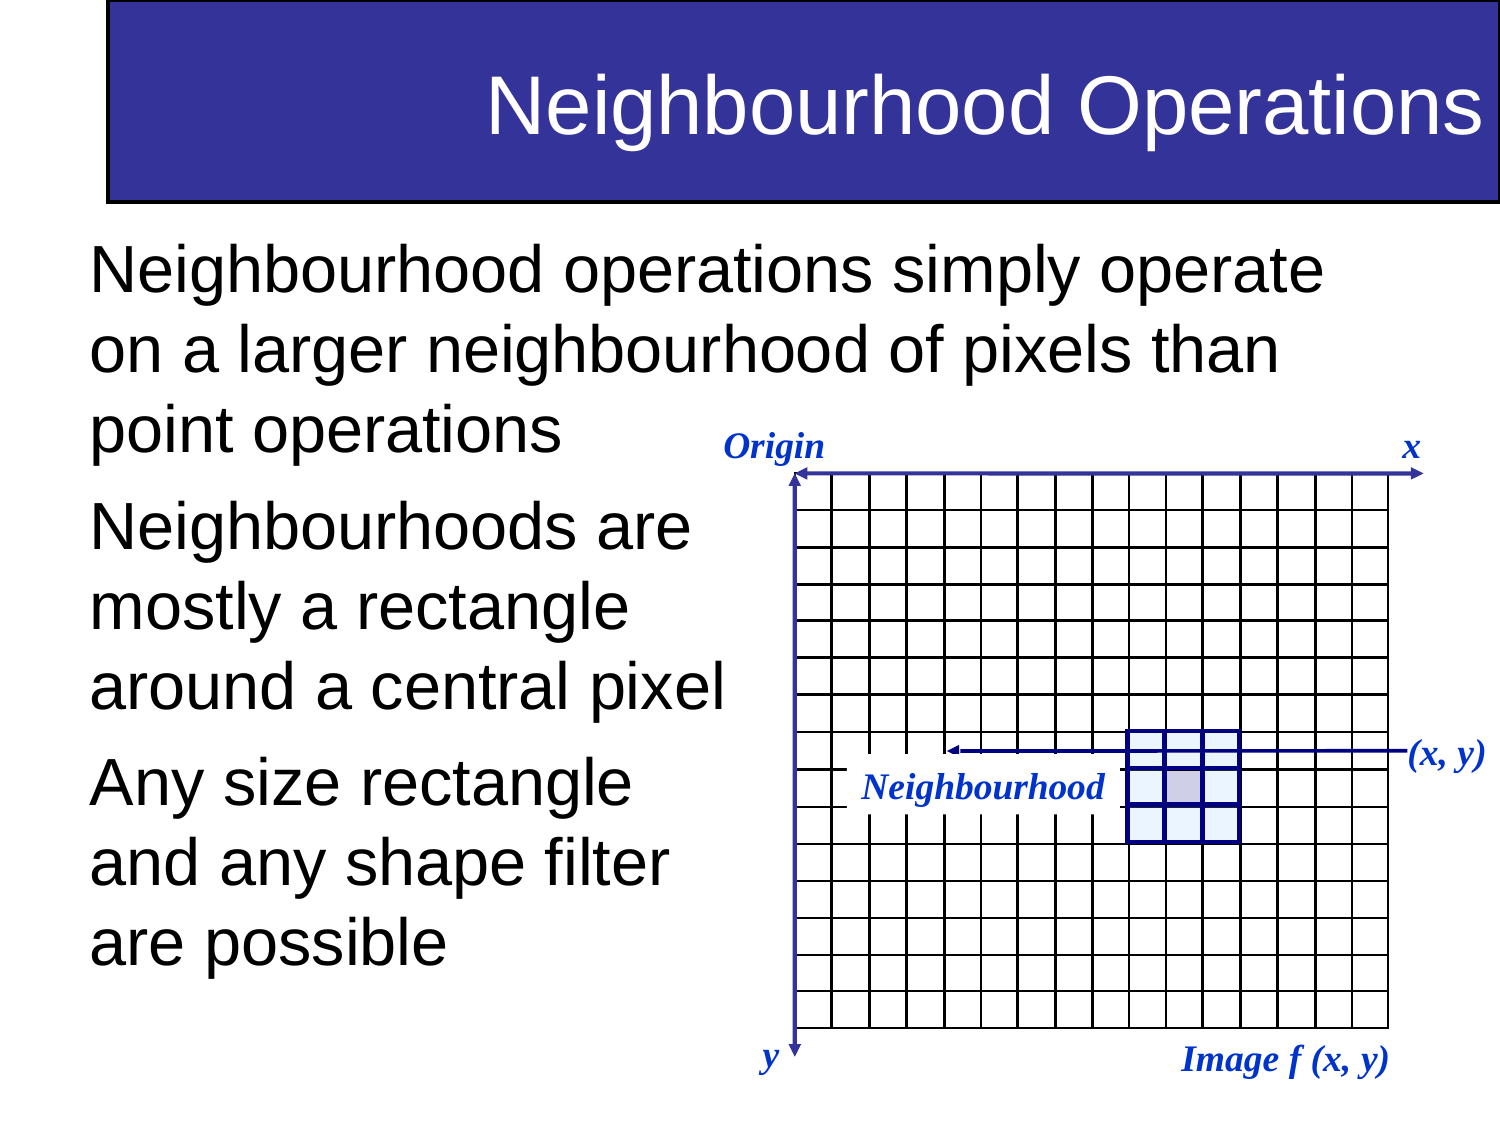

Neighbourhood Operations
Neighbourhood operations simply operate on a larger neighbourhood of pixels than point operations
Neighbourhoods are
mostly a rectangle
around a central pixel
Any size rectangle
and any shape filter
are possible
Origin
x

(x, y)

Neighbourhood
y
Image f (x, y)